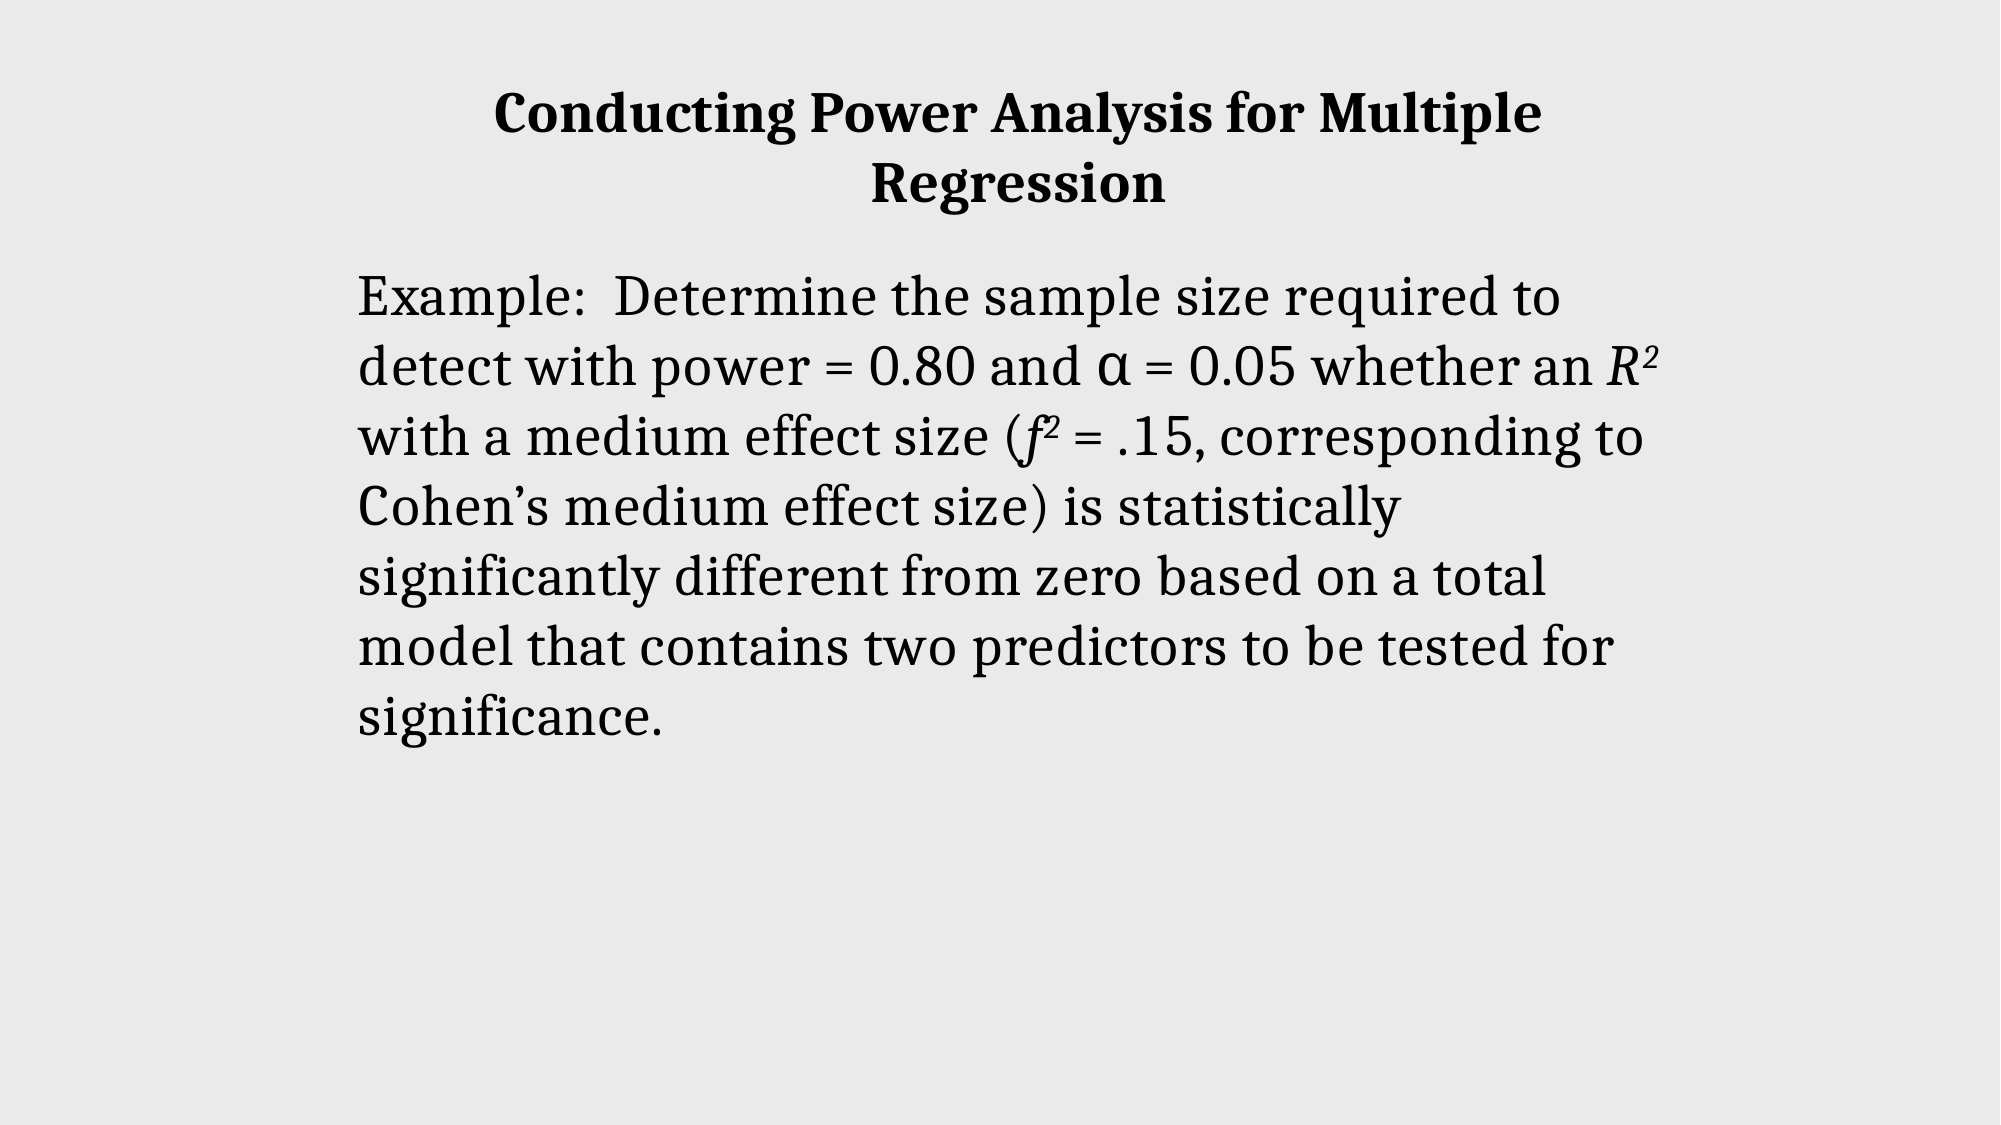

Conducting Power Analysis for Multiple Regression
Example:  Determine the sample size required to detect with power = 0.80 and α = 0.05 whether an R2 with a medium effect size (f2 = .15, corresponding to Cohen’s medium effect size) is statistically significantly different from zero based on a total model that contains two predictors to be tested for significance.